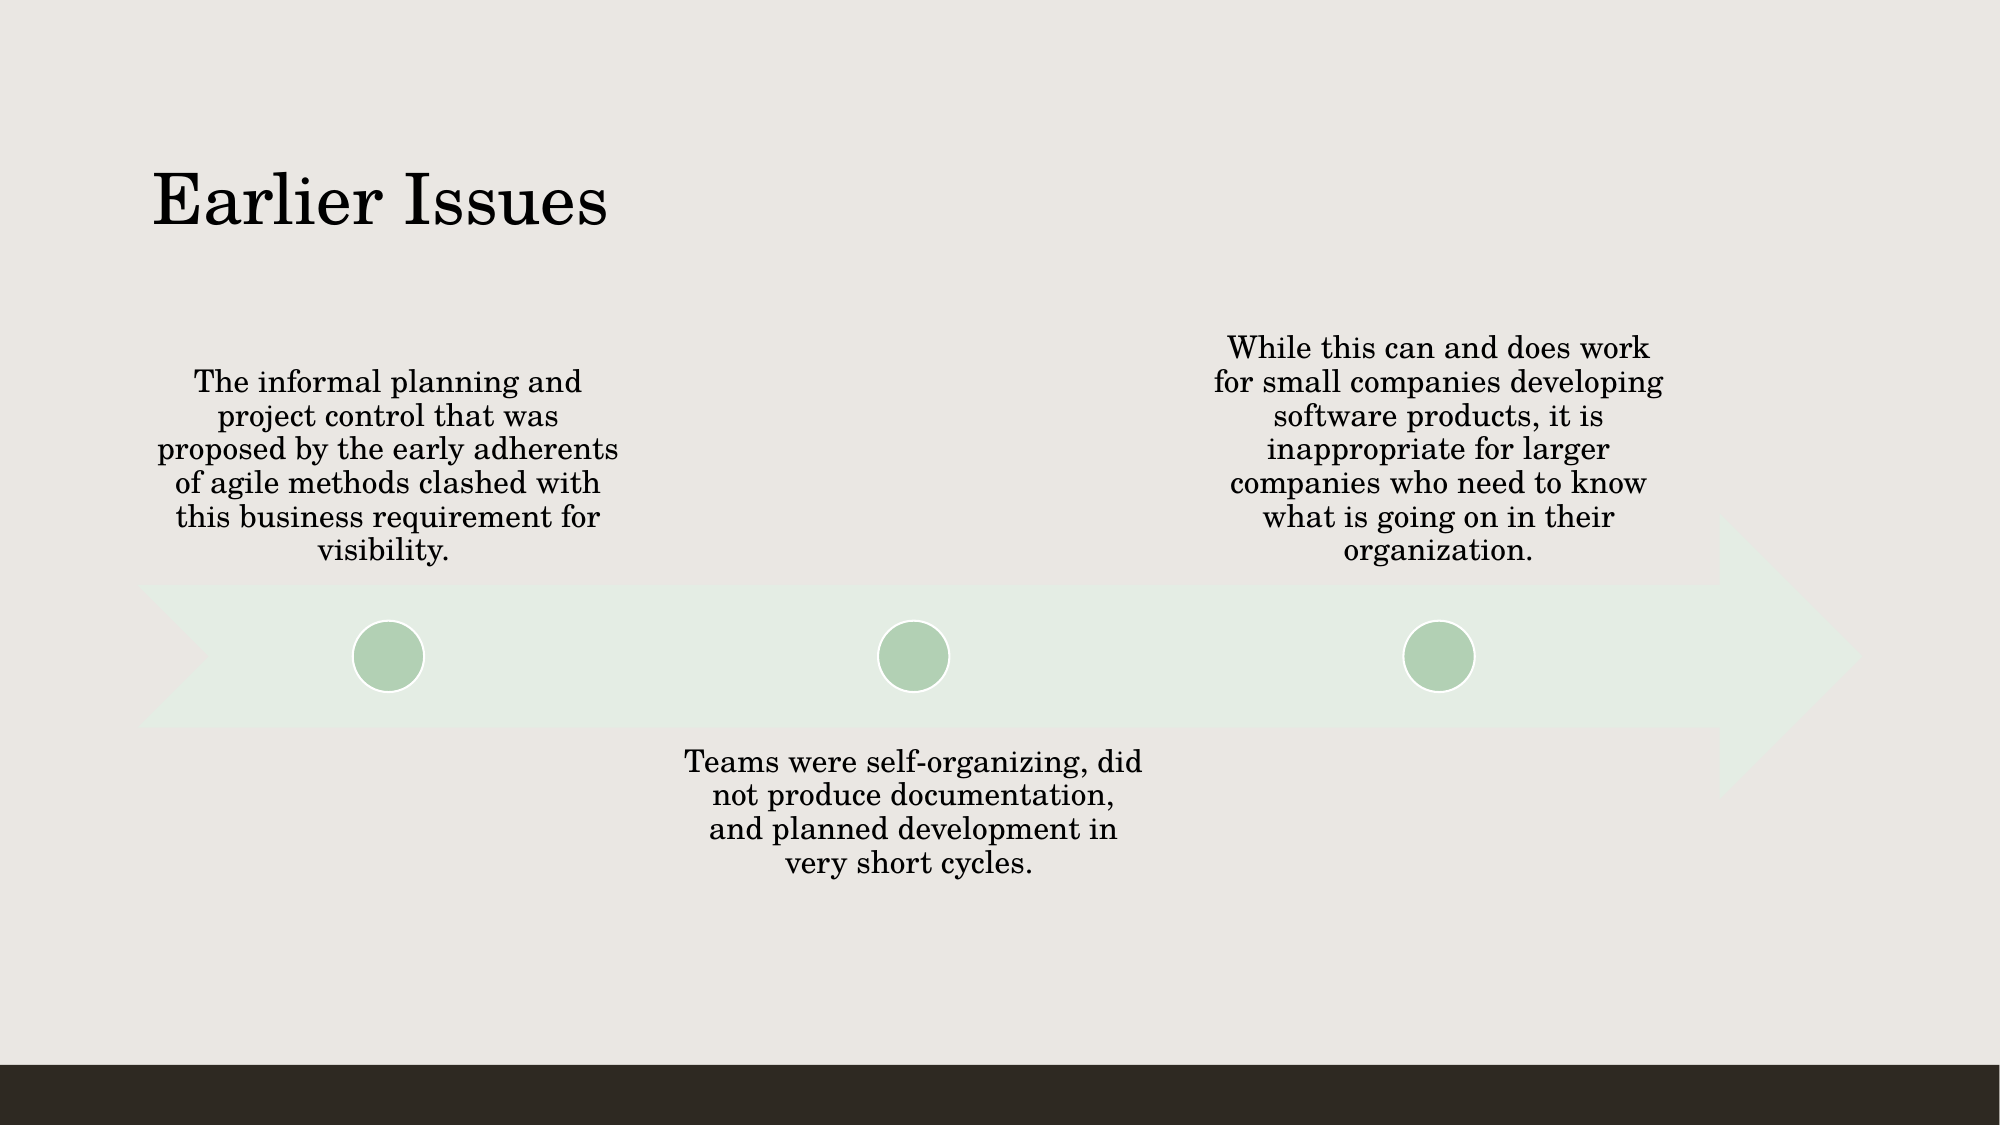

# Earlier Issues
The informal planning and project control that was proposed by the early adherents of agile methods clashed with this business requirement for visibility.
Teams were self-organizing, did not produce documentation, and planned development in very short cycles.
While this can and does work for small companies developing software products, it is inappropriate for larger companies who need to know what is going on in their organization.